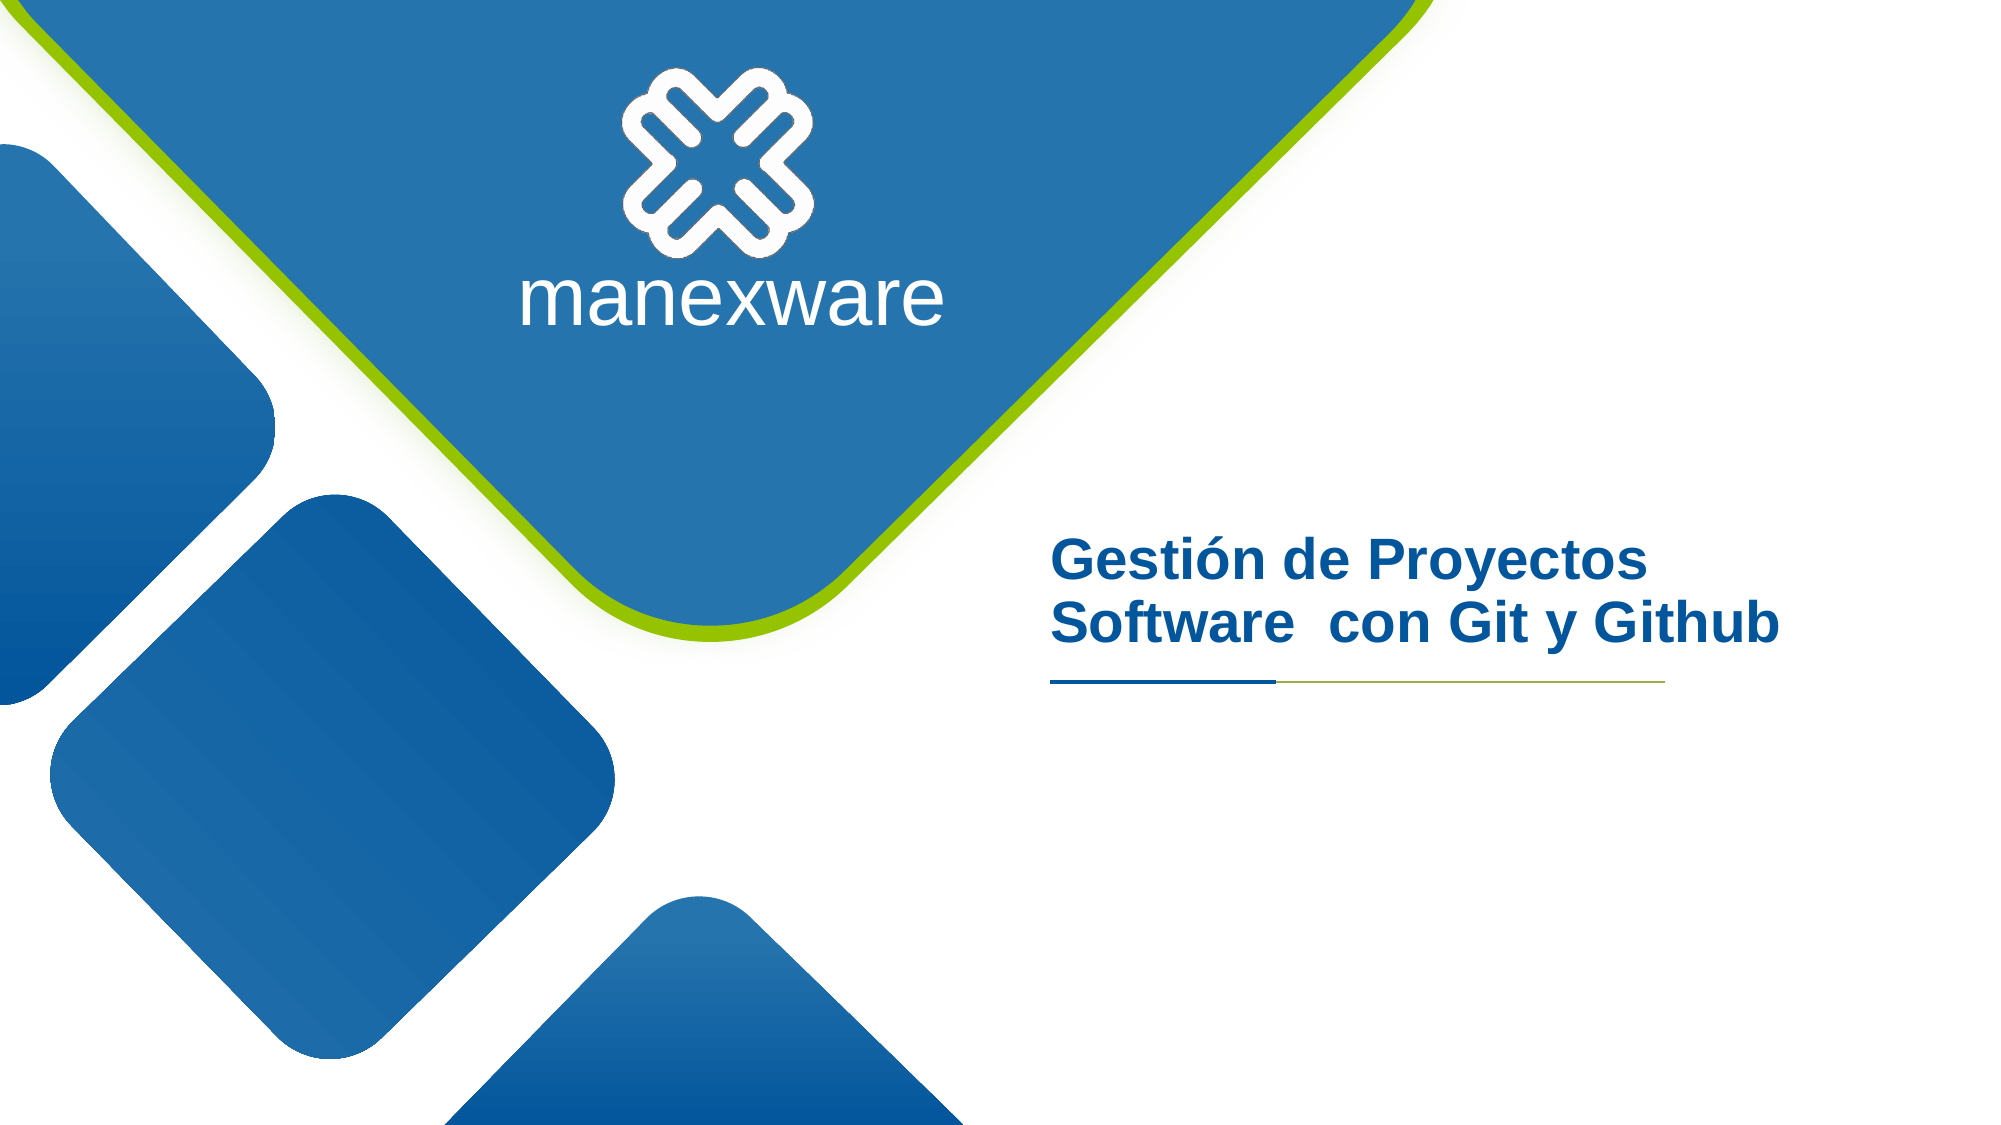

Gestión de Proyectos Software  con Git y Github